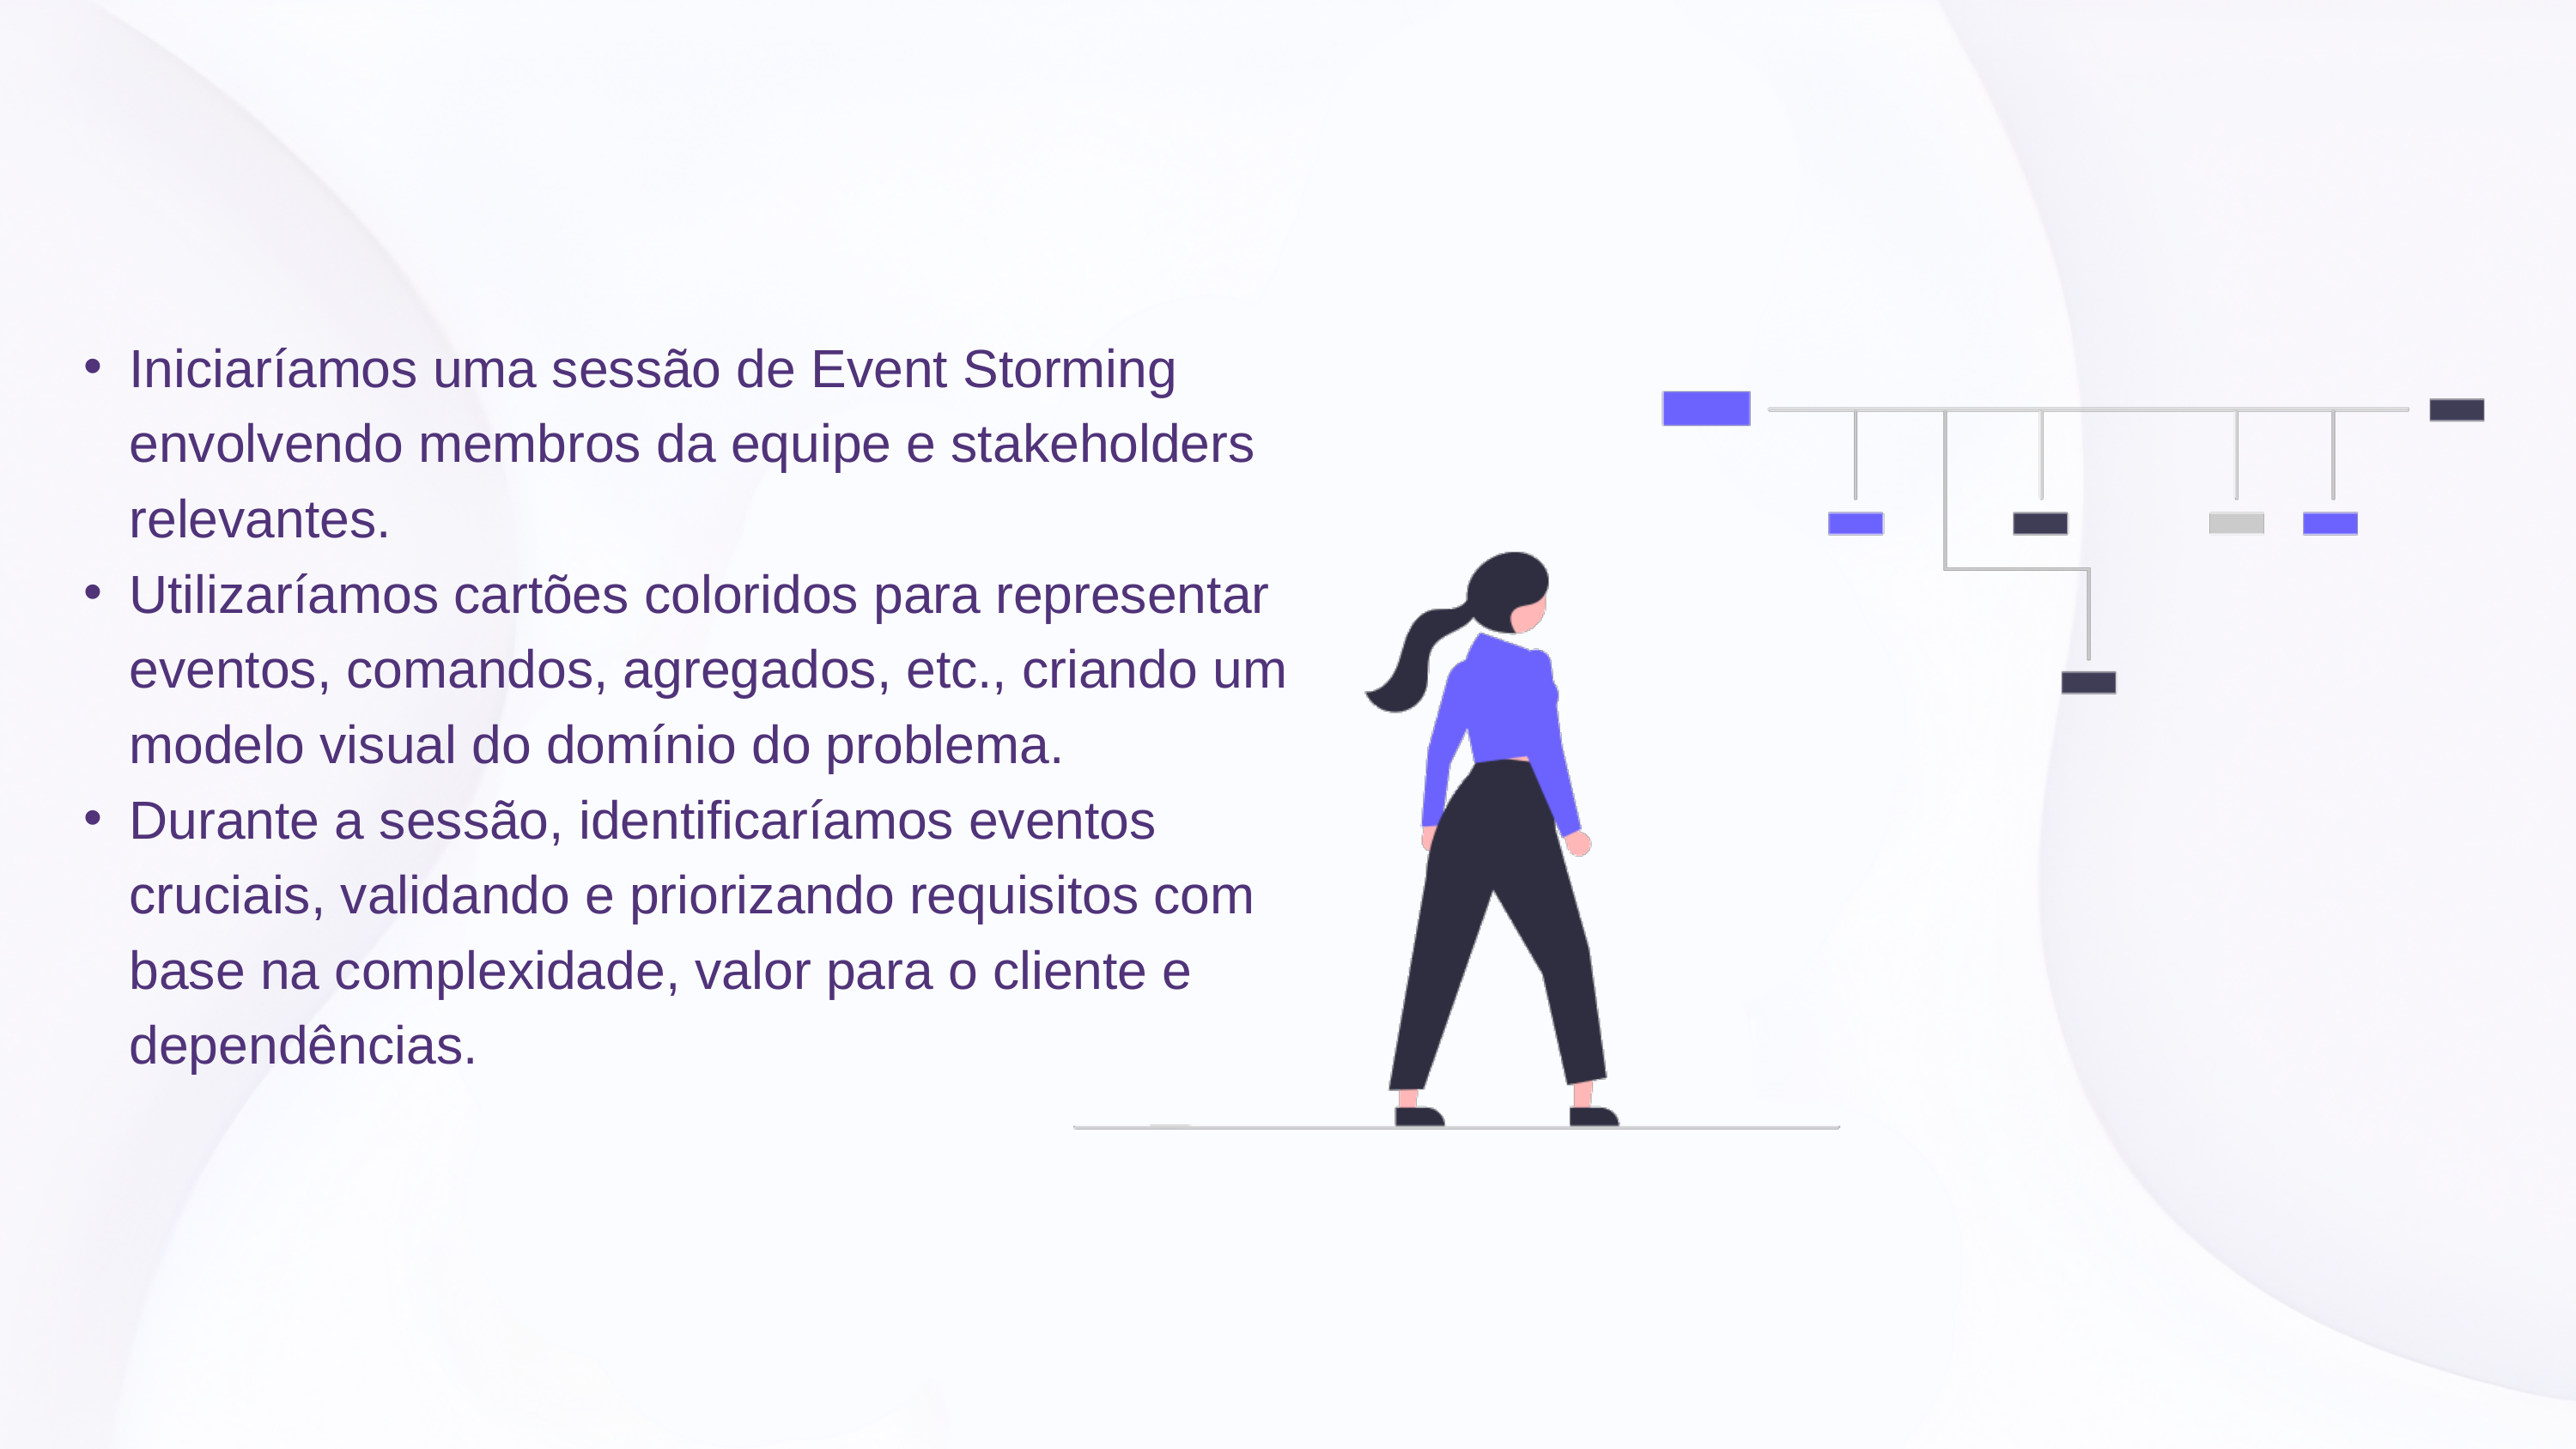

Iniciaríamos uma sessão de Event Storming envolvendo membros da equipe e stakeholders relevantes.
Utilizaríamos cartões coloridos para representar eventos, comandos, agregados, etc., criando um modelo visual do domínio do problema.
Durante a sessão, identificaríamos eventos cruciais, validando e priorizando requisitos com base na complexidade, valor para o cliente e dependências.